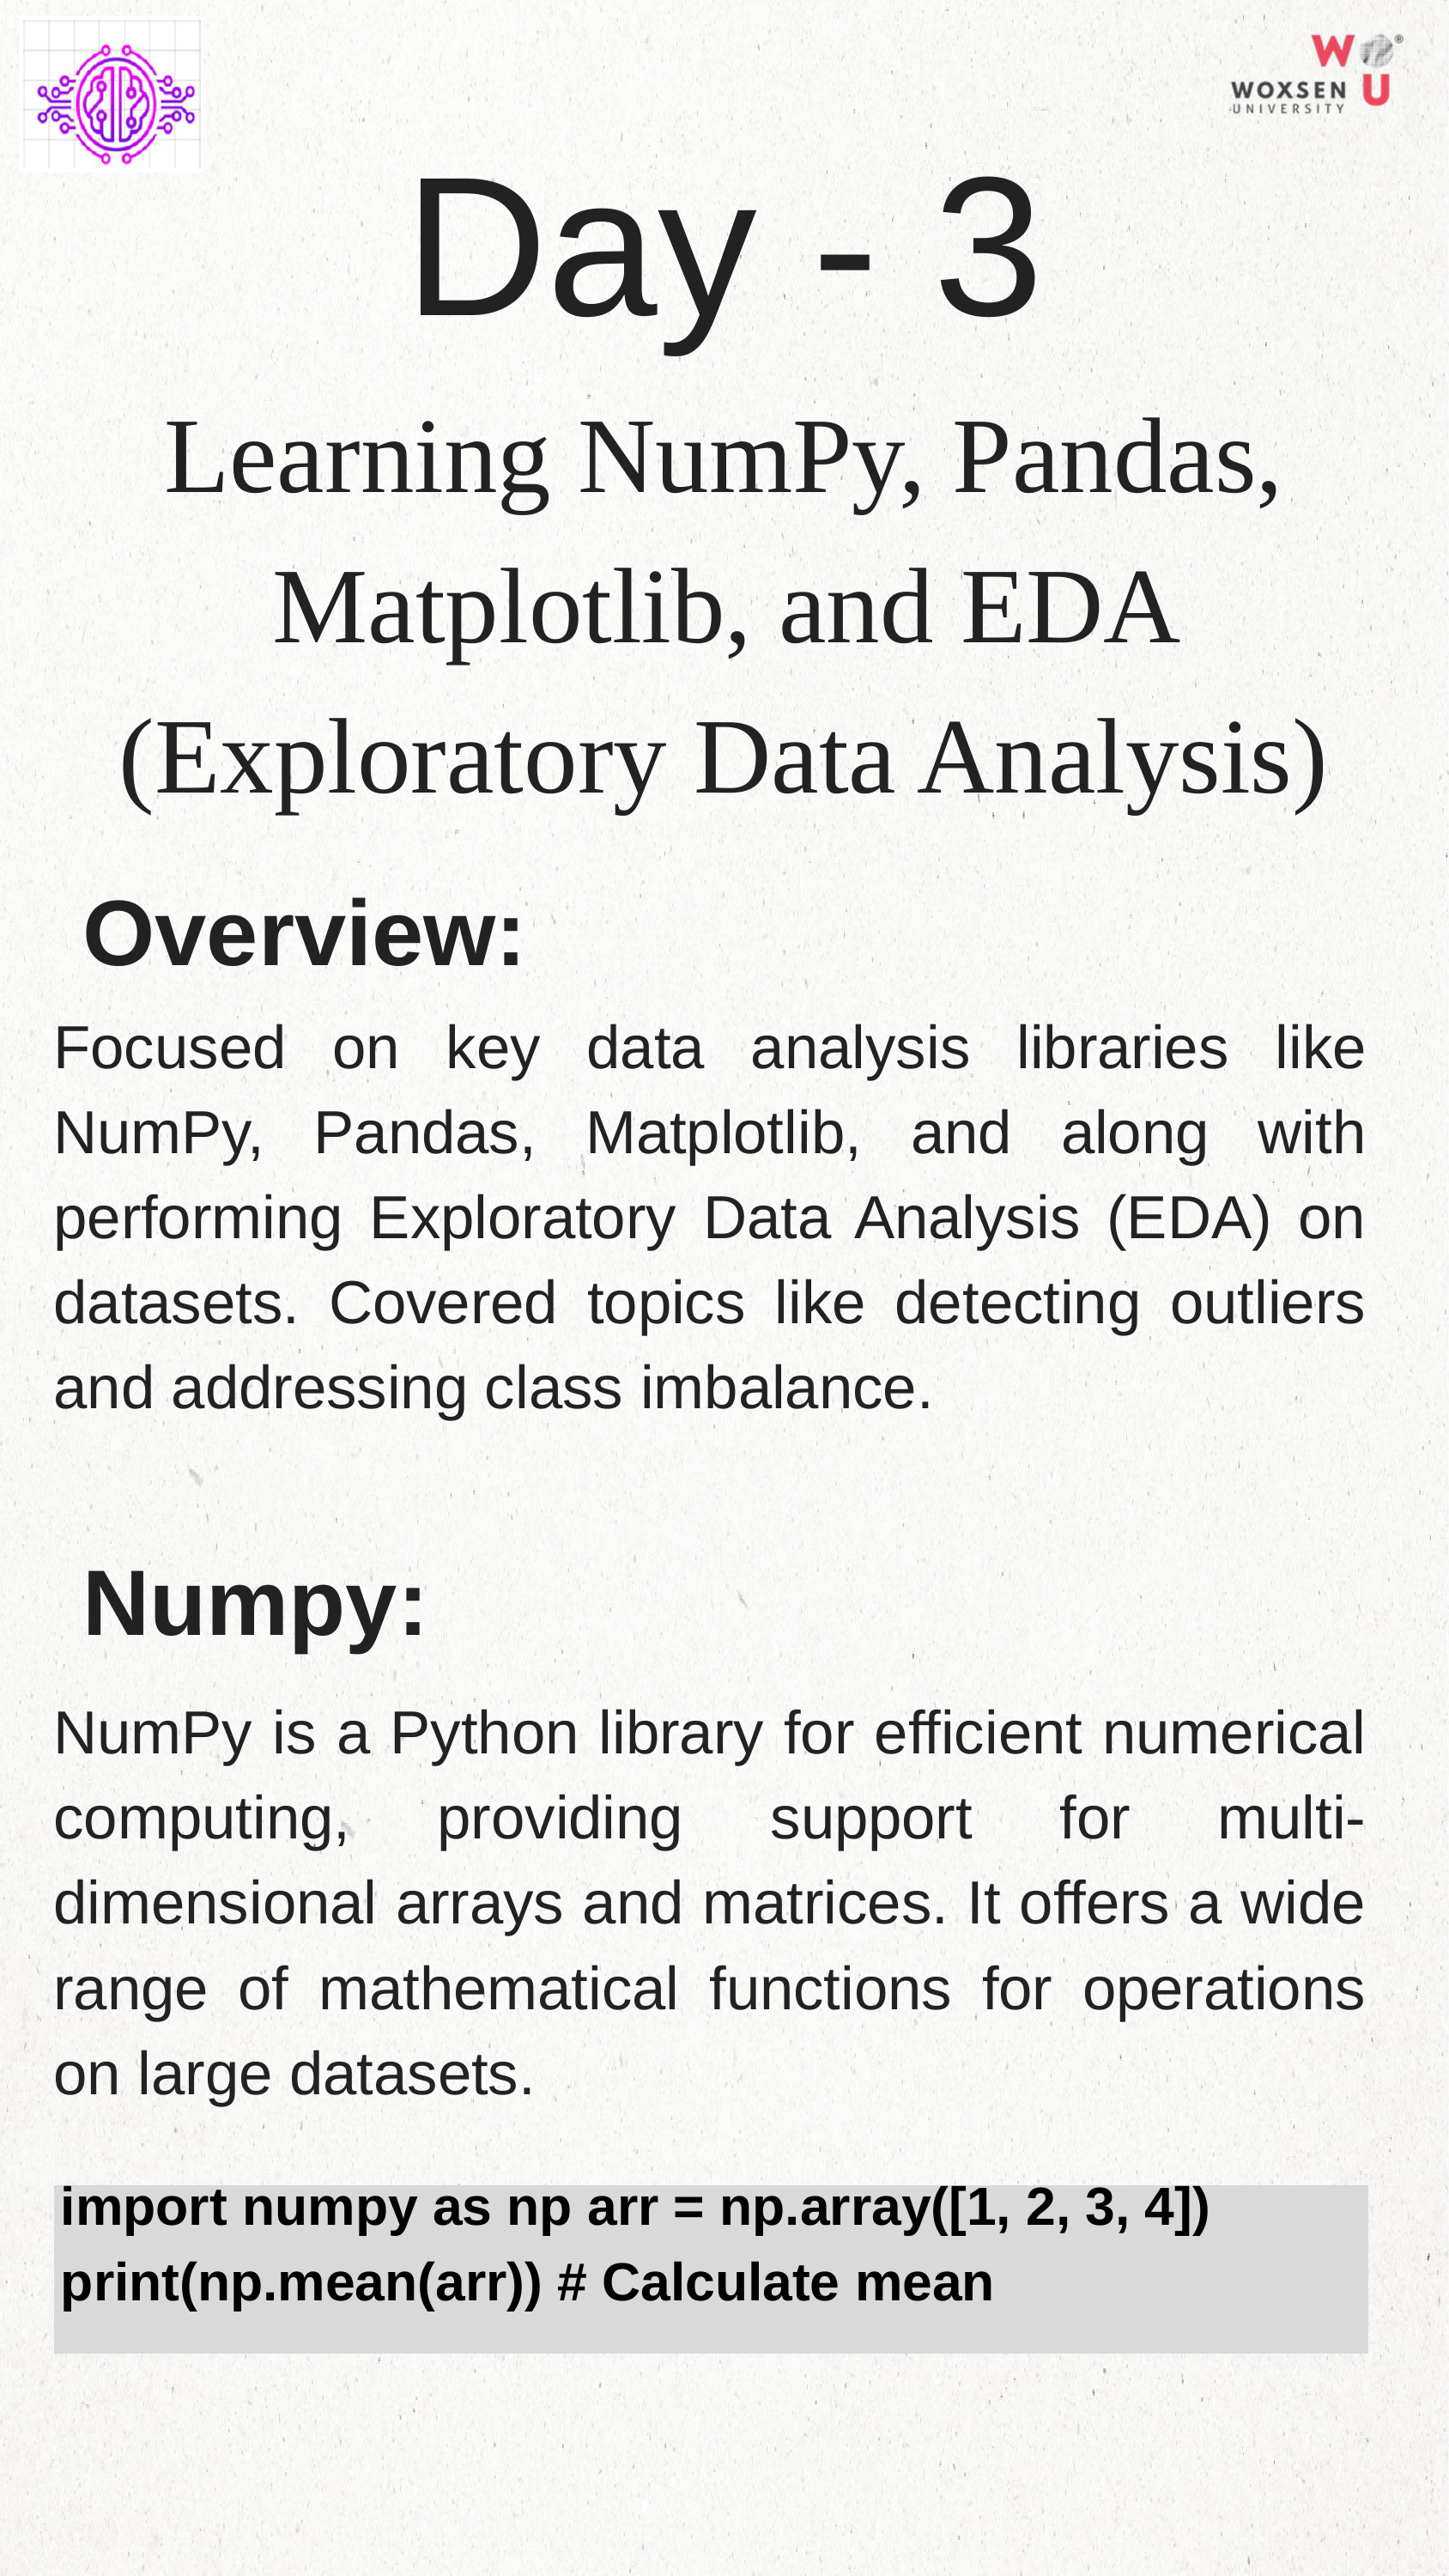

Day - 3
Learning NumPy, Pandas, Matplotlib, and EDA (Exploratory Data Analysis)

     Overview:
Focused on key data analysis libraries like NumPy, Pandas, Matplotlib, and along with performing Exploratory Data Analysis (EDA) on datasets. Covered topics like detecting outliers and addressing class imbalance.
     Numpy:
NumPy is a Python library for efficient numerical computing, providing support for multi-dimensional arrays and matrices. It offers a wide range of mathematical functions for operations on large datasets.

import numpy as np arr = np.array([1, 2, 3, 4]) print(np.mean(arr)) # Calculate mean